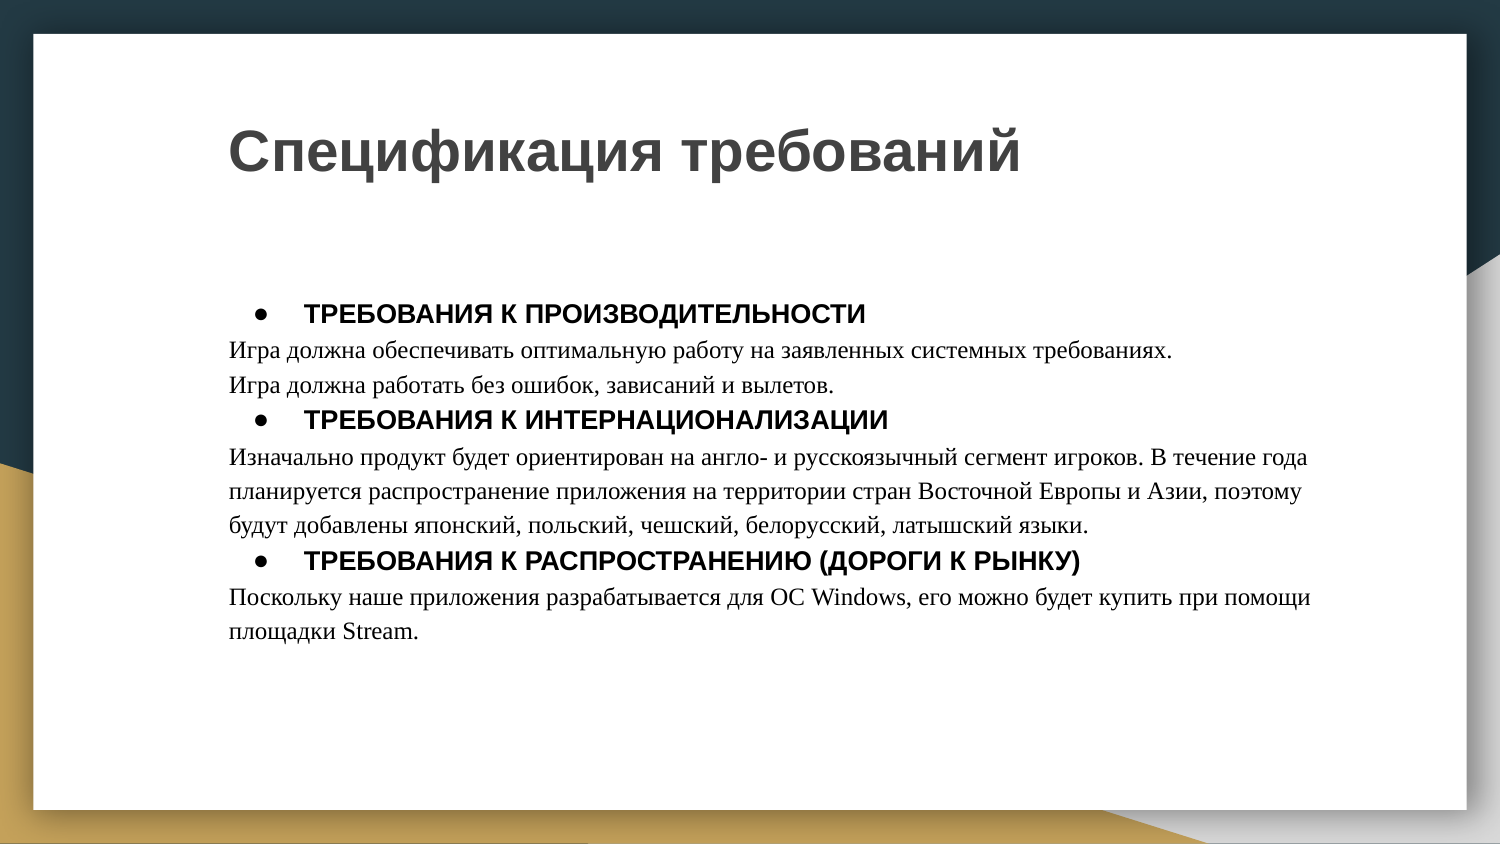

Спецификация требований
ТРЕБОВАНИЯ К ПРОИЗВОДИТЕЛЬНОСТИ
Игра должна обеспечивать оптимальную работу на заявленных системных требованиях.
Игра должна работать без ошибок, зависаний и вылетов.
ТРЕБОВАНИЯ К ИНТЕРНАЦИОНАЛИЗАЦИИ
Изначально продукт будет ориентирован на англо- и русскоязычный сегмент игроков. В течение года планируется распространение приложения на территории стран Восточной Европы и Азии, поэтому будут добавлены японский, польский, чешский, белорусский, латышский языки.
ТРЕБОВАНИЯ К РАСПРОСТРАНЕНИЮ (ДОРОГИ К РЫНКУ)
Поскольку наше приложения разрабатывается для ОС Windows, его можно будет купить при помощи площадки Stream.